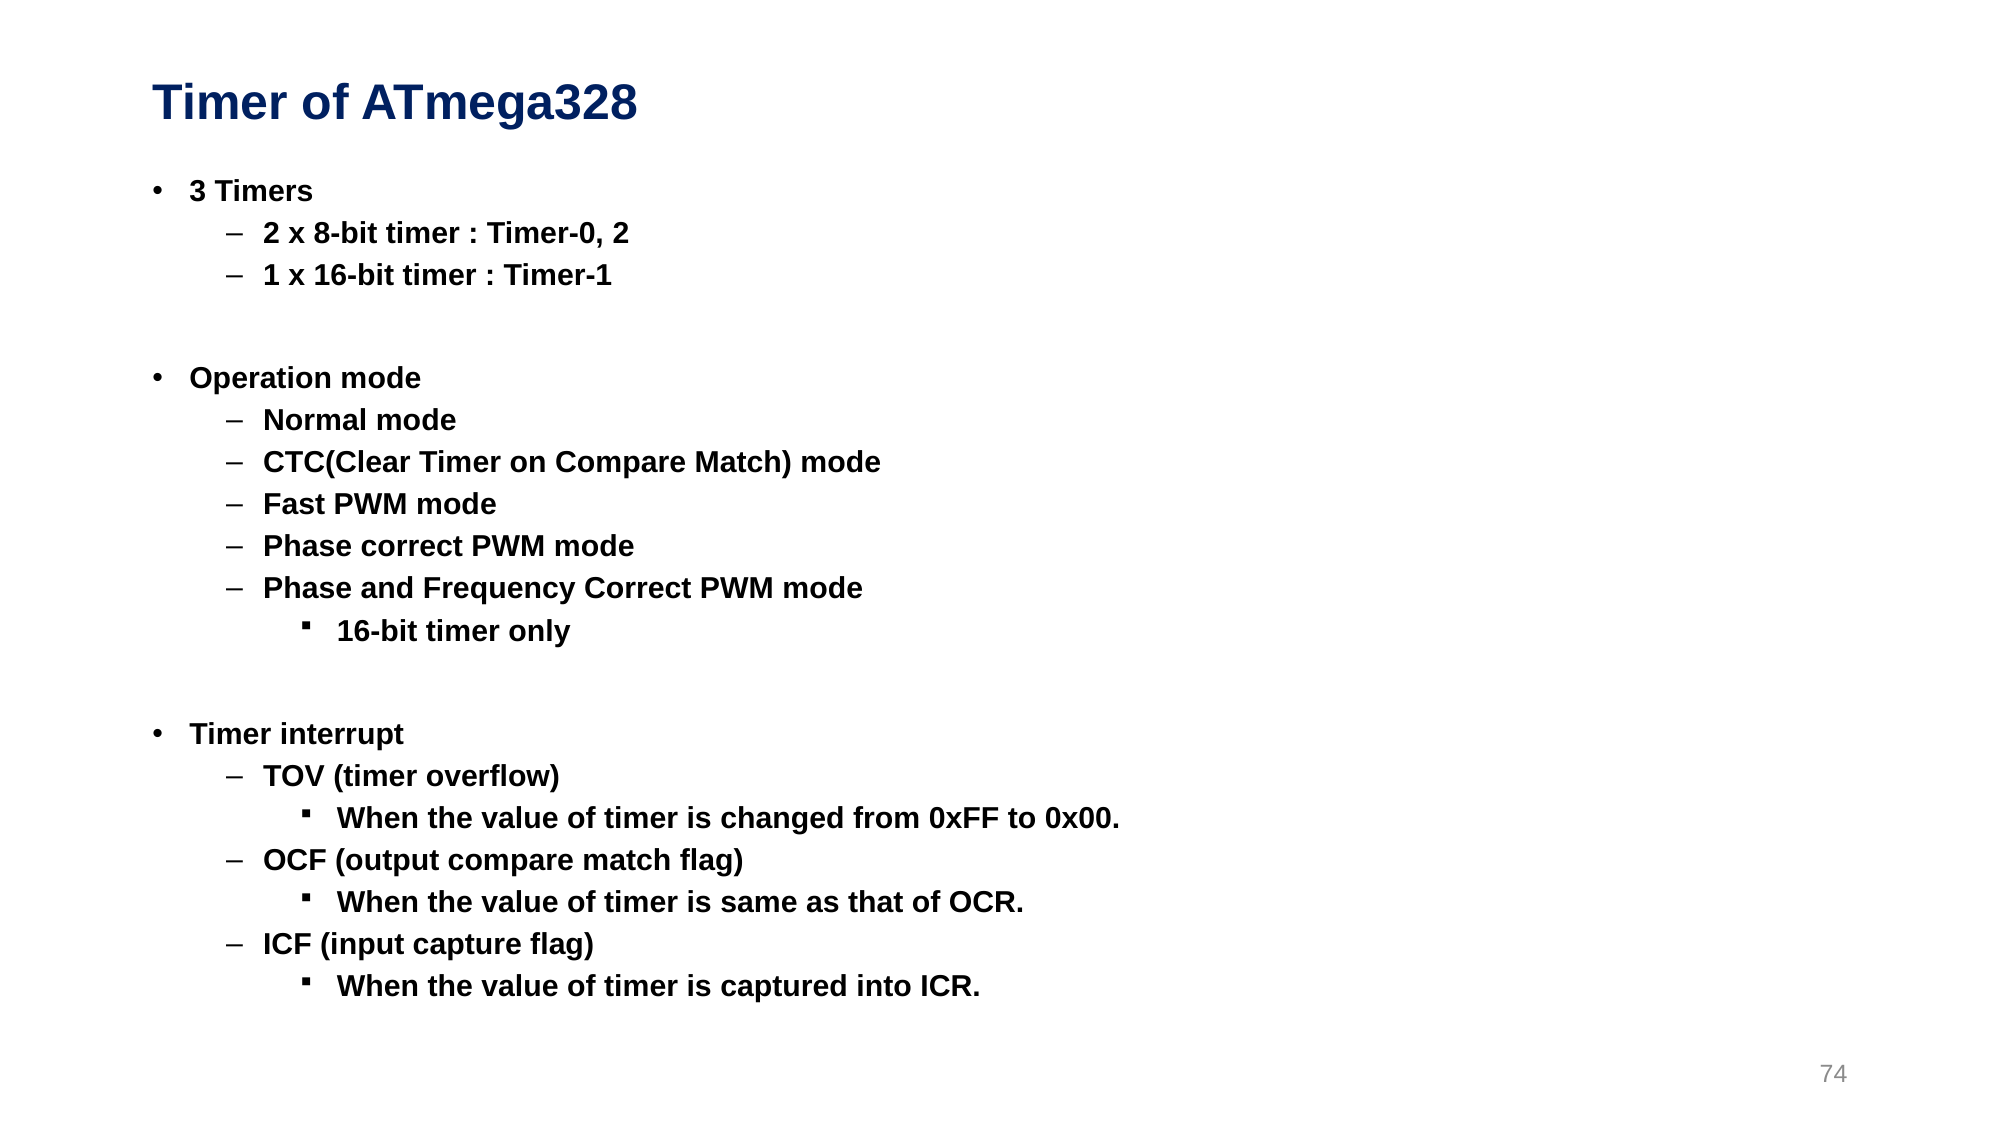

# Timer of ATmega328
3 Timers
2 x 8-bit timer : Timer-0, 2
1 x 16-bit timer : Timer-1

Operation mode
Normal mode
CTC(Clear Timer on Compare Match) mode
Fast PWM mode
Phase correct PWM mode
Phase and Frequency Correct PWM mode
16-bit timer only

Timer interrupt
TOV (timer overflow)
When the value of timer is changed from 0xFF to 0x00.
OCF (output compare match flag)
When the value of timer is same as that of OCR.
ICF (input capture flag)
When the value of timer is captured into ICR.

74